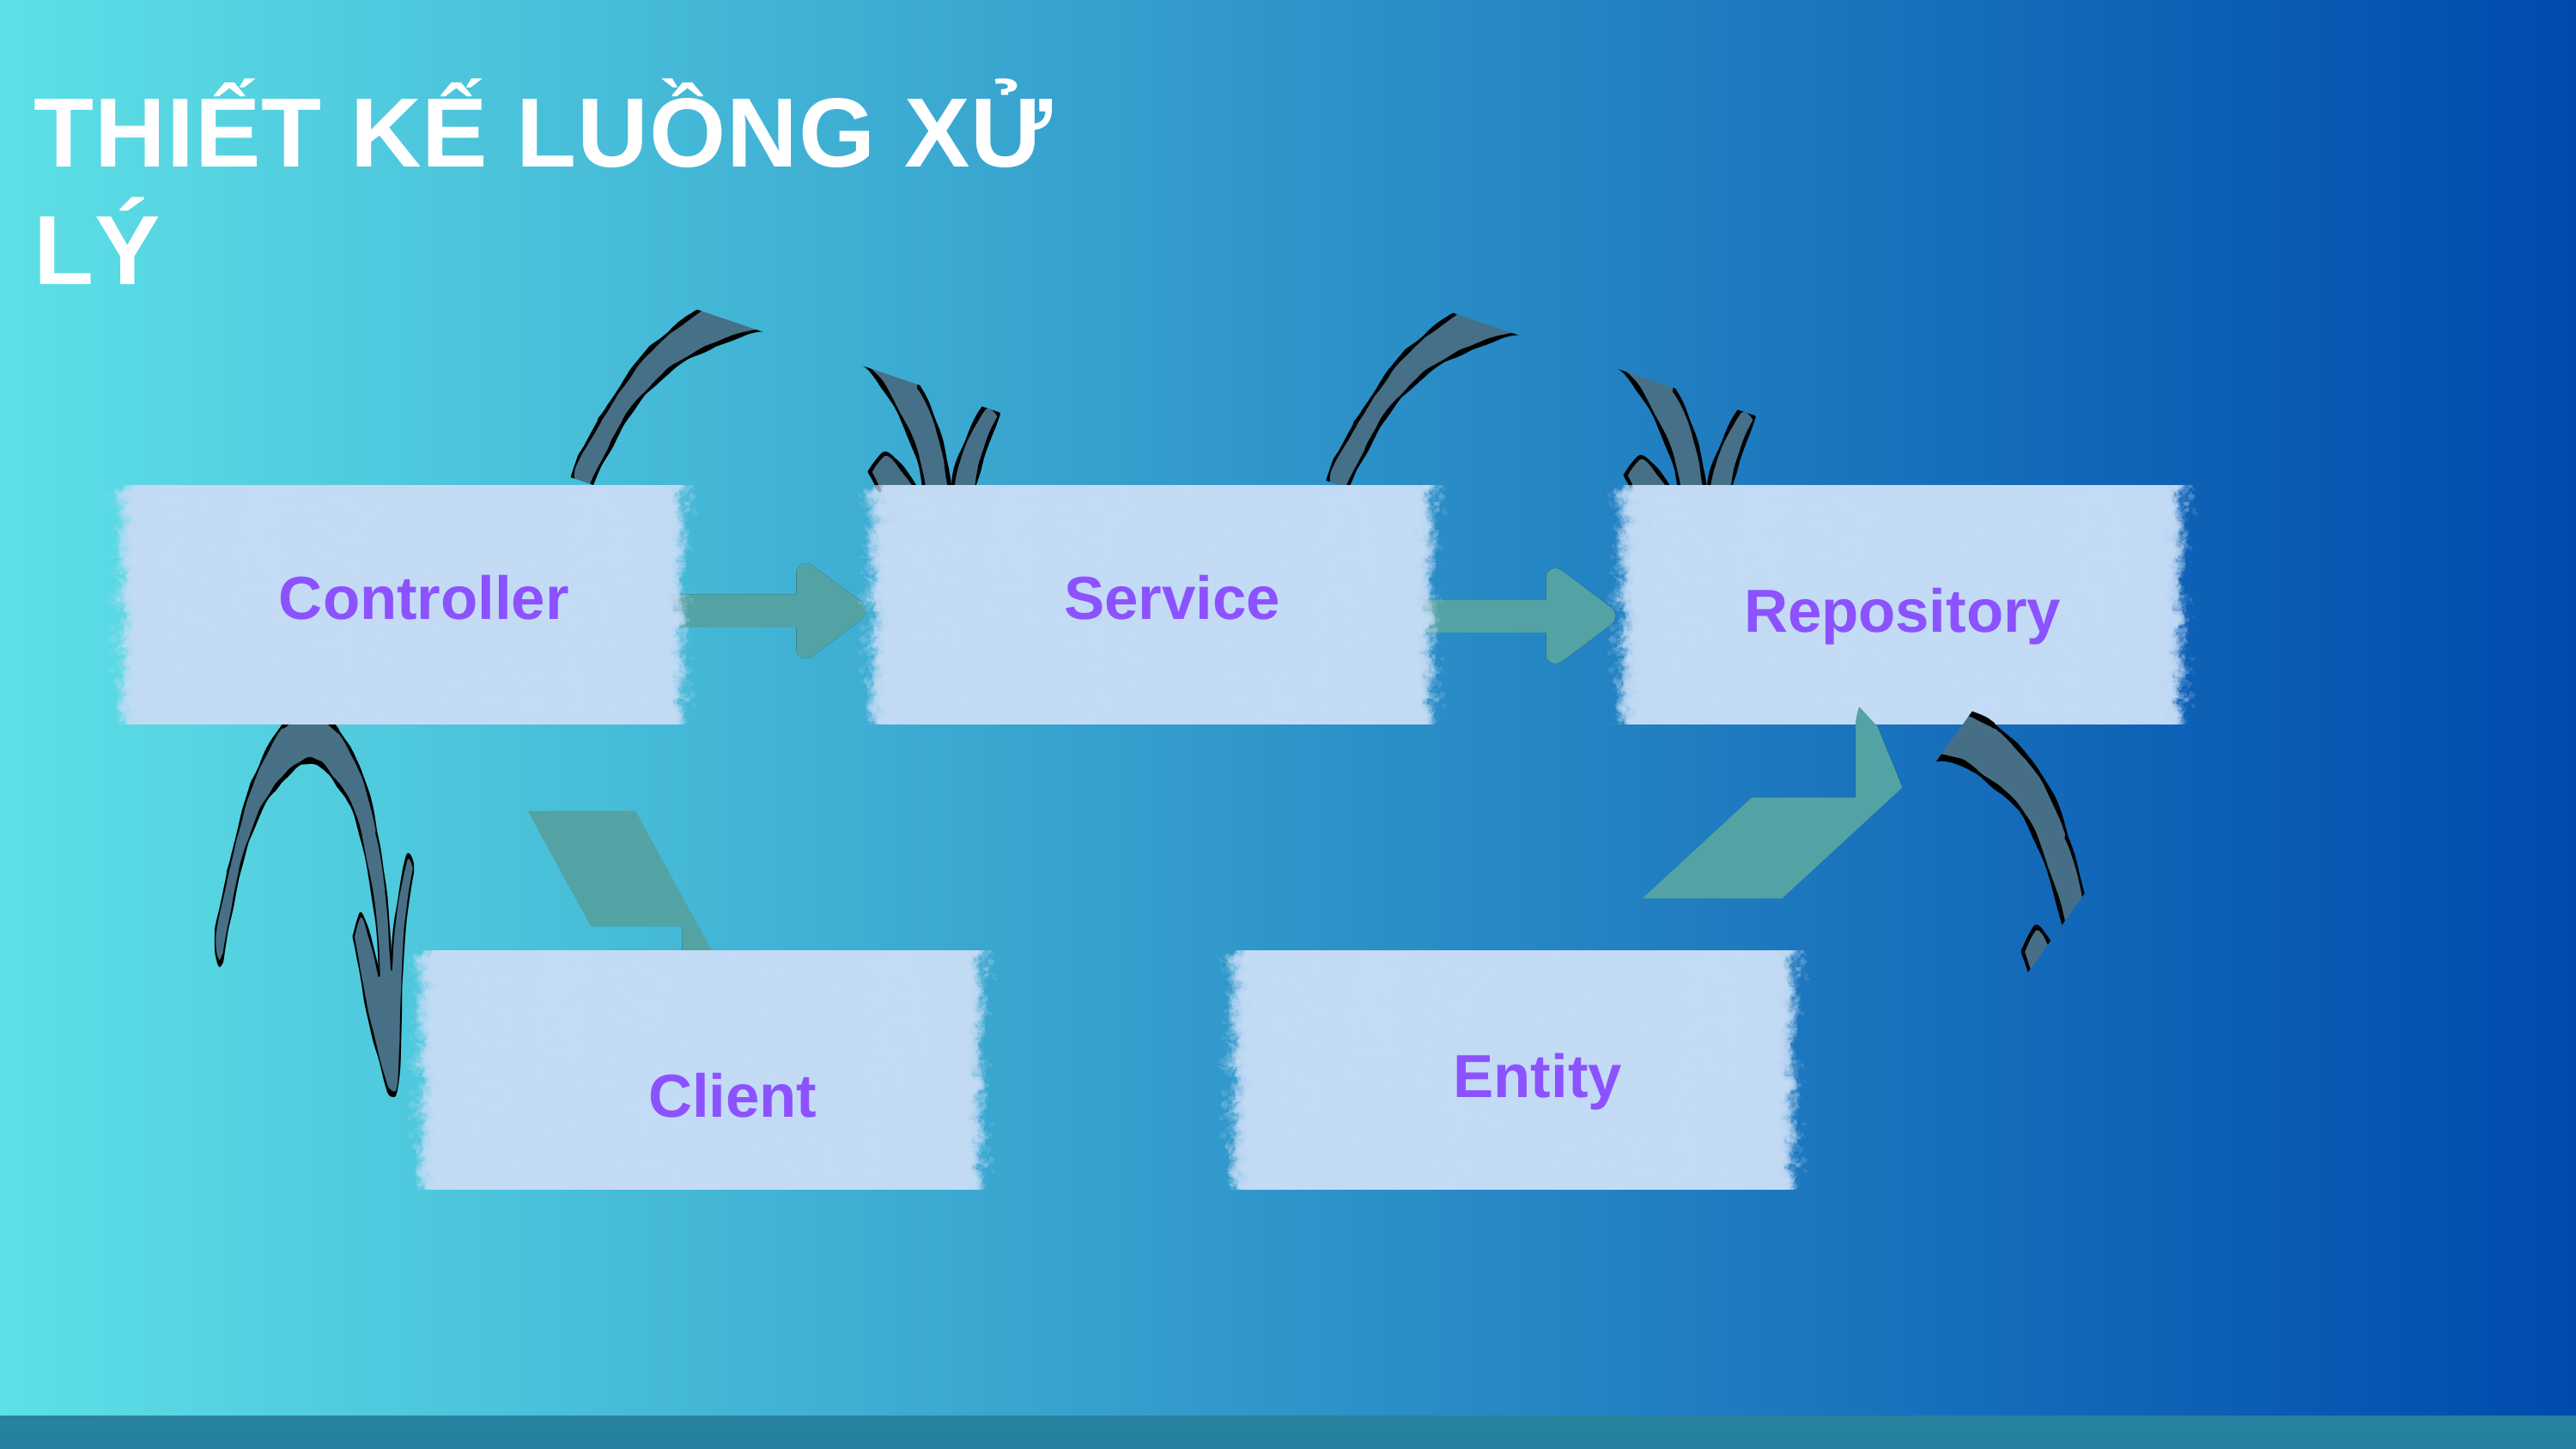

THIẾT KẾ LUỒNG XỬ LÝ

Controller
Service
Repository

Entity
Client